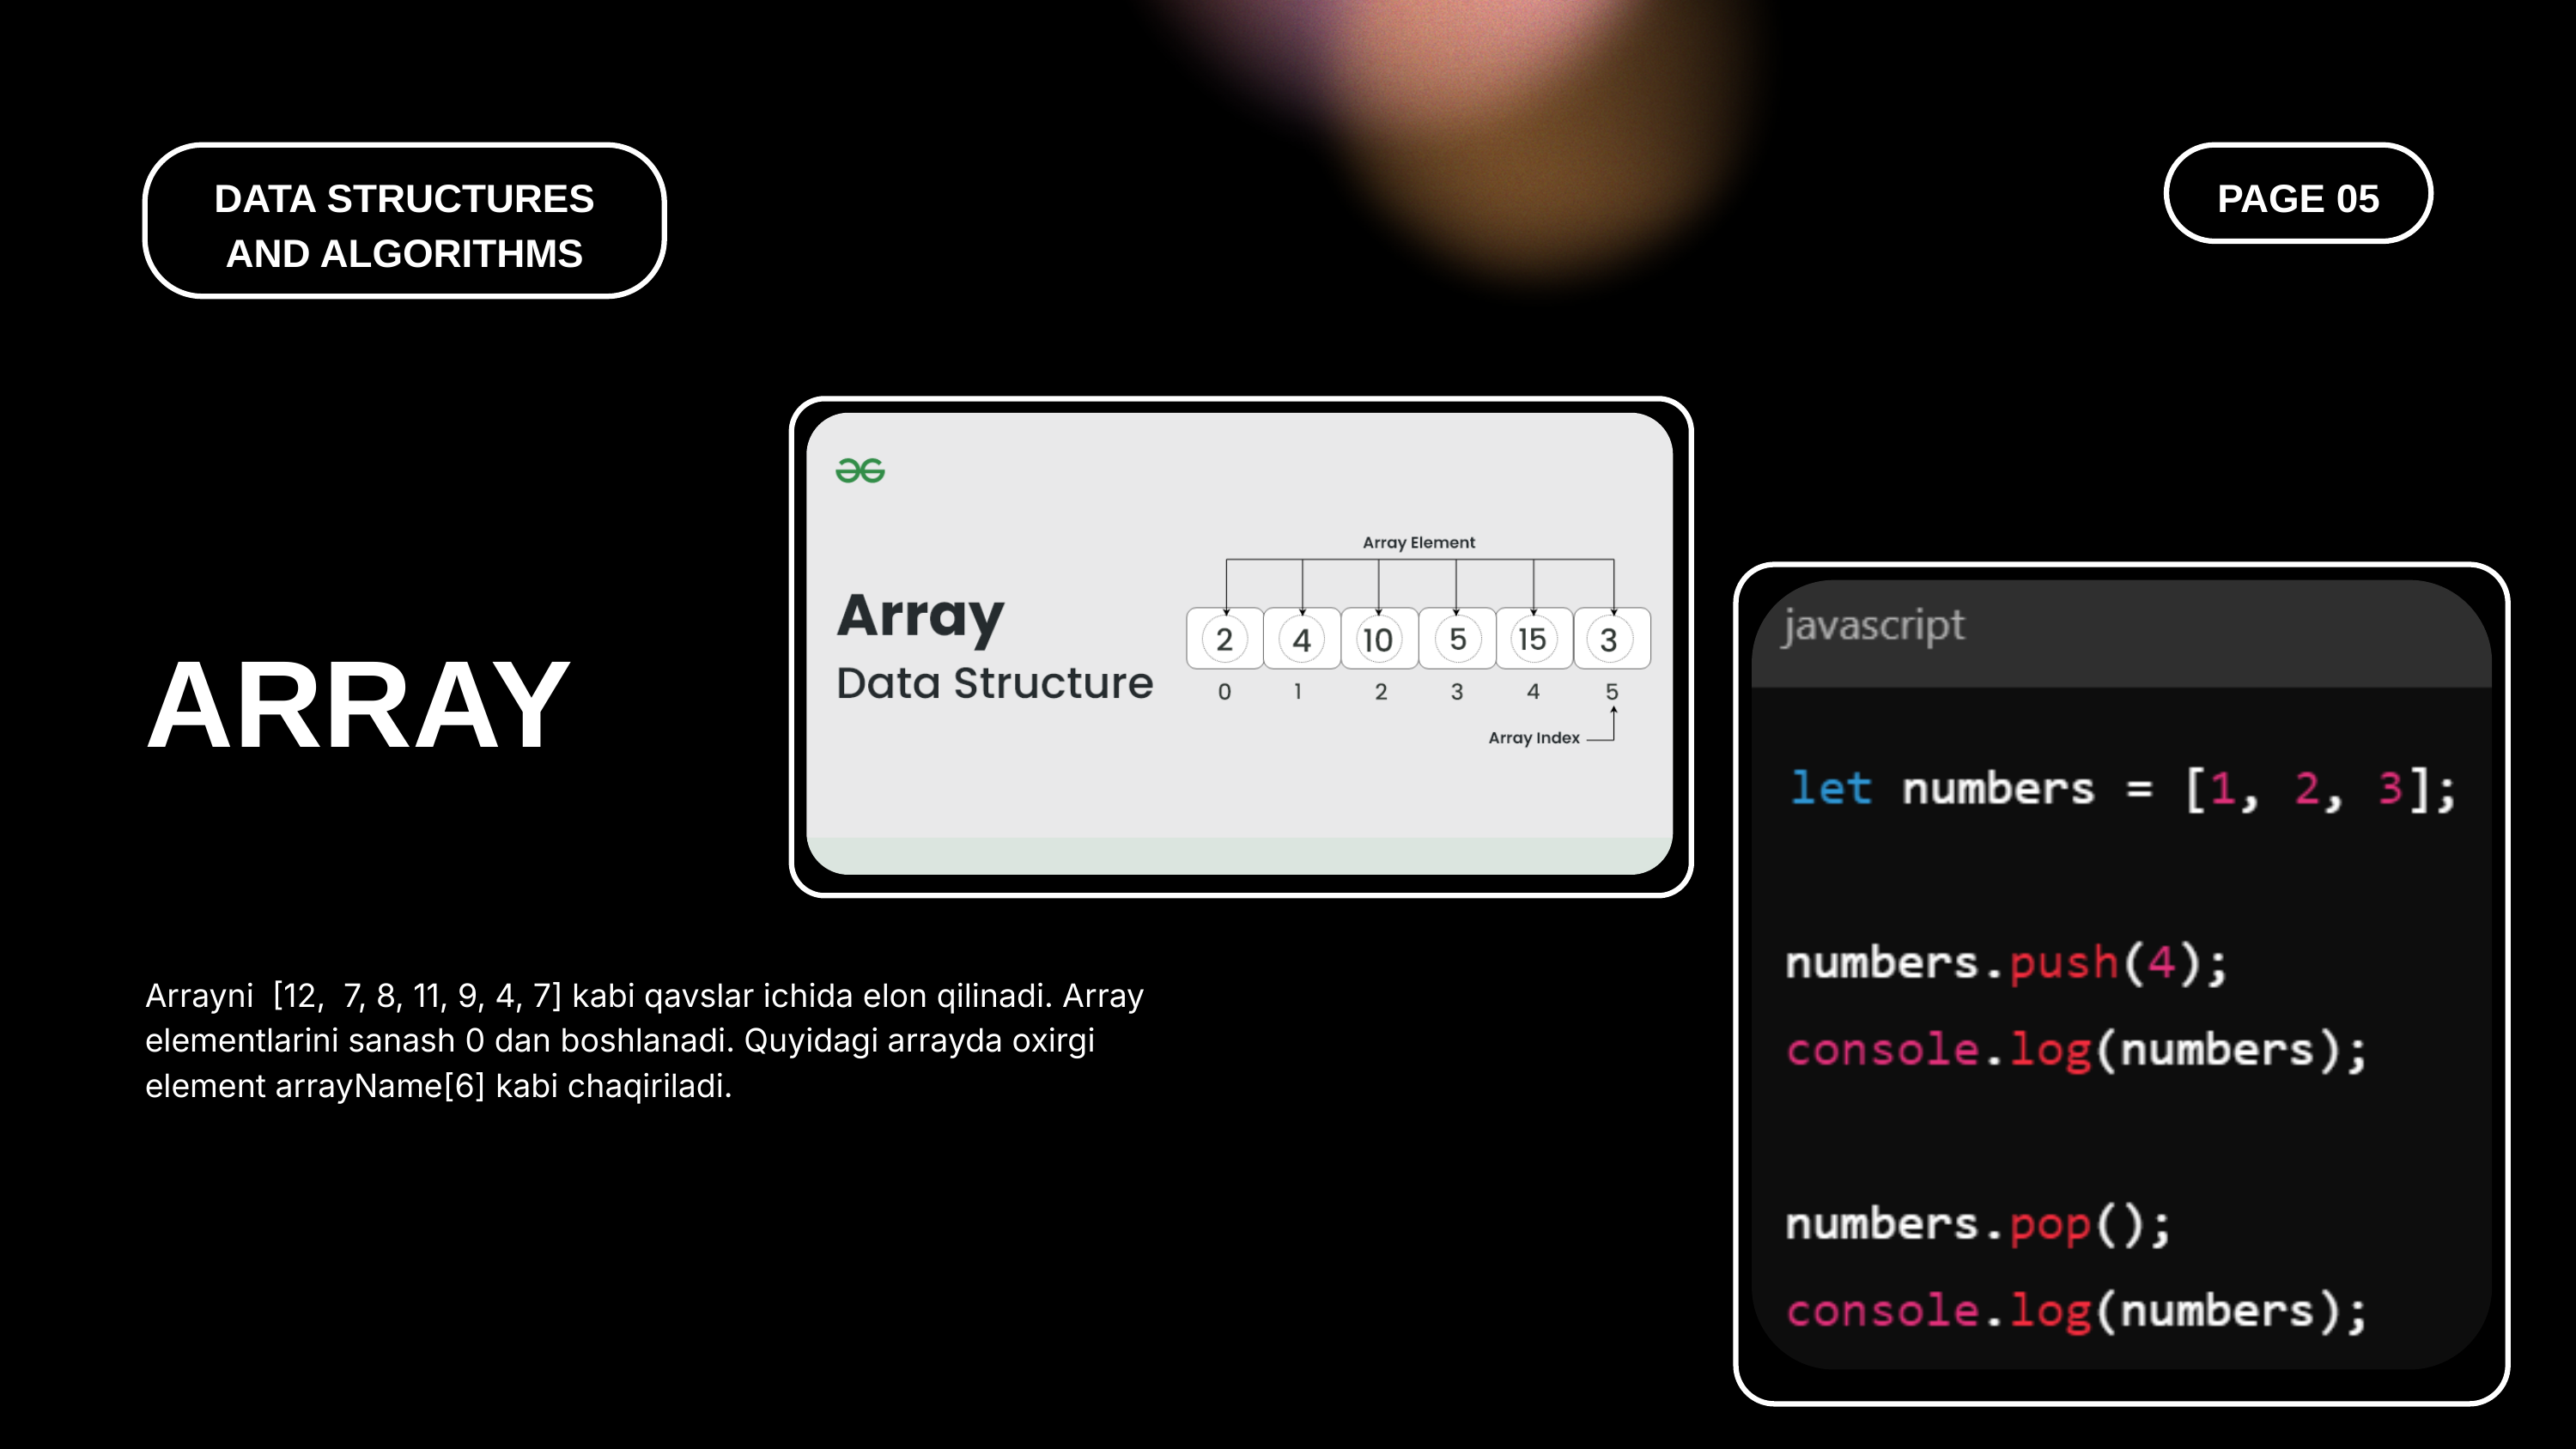

DATA STRUCTURES AND ALGORITHMS

PAGE 05

ARRAY
Arrayni  [12,  7, 8, 11, 9, 4, 7] kabi qavslar ichida elon qilinadi. Array elementlarini sanash 0 dan boshlanadi. Quyidagi arrayda oxirgi element arrayName[6] kabi chaqiriladi.